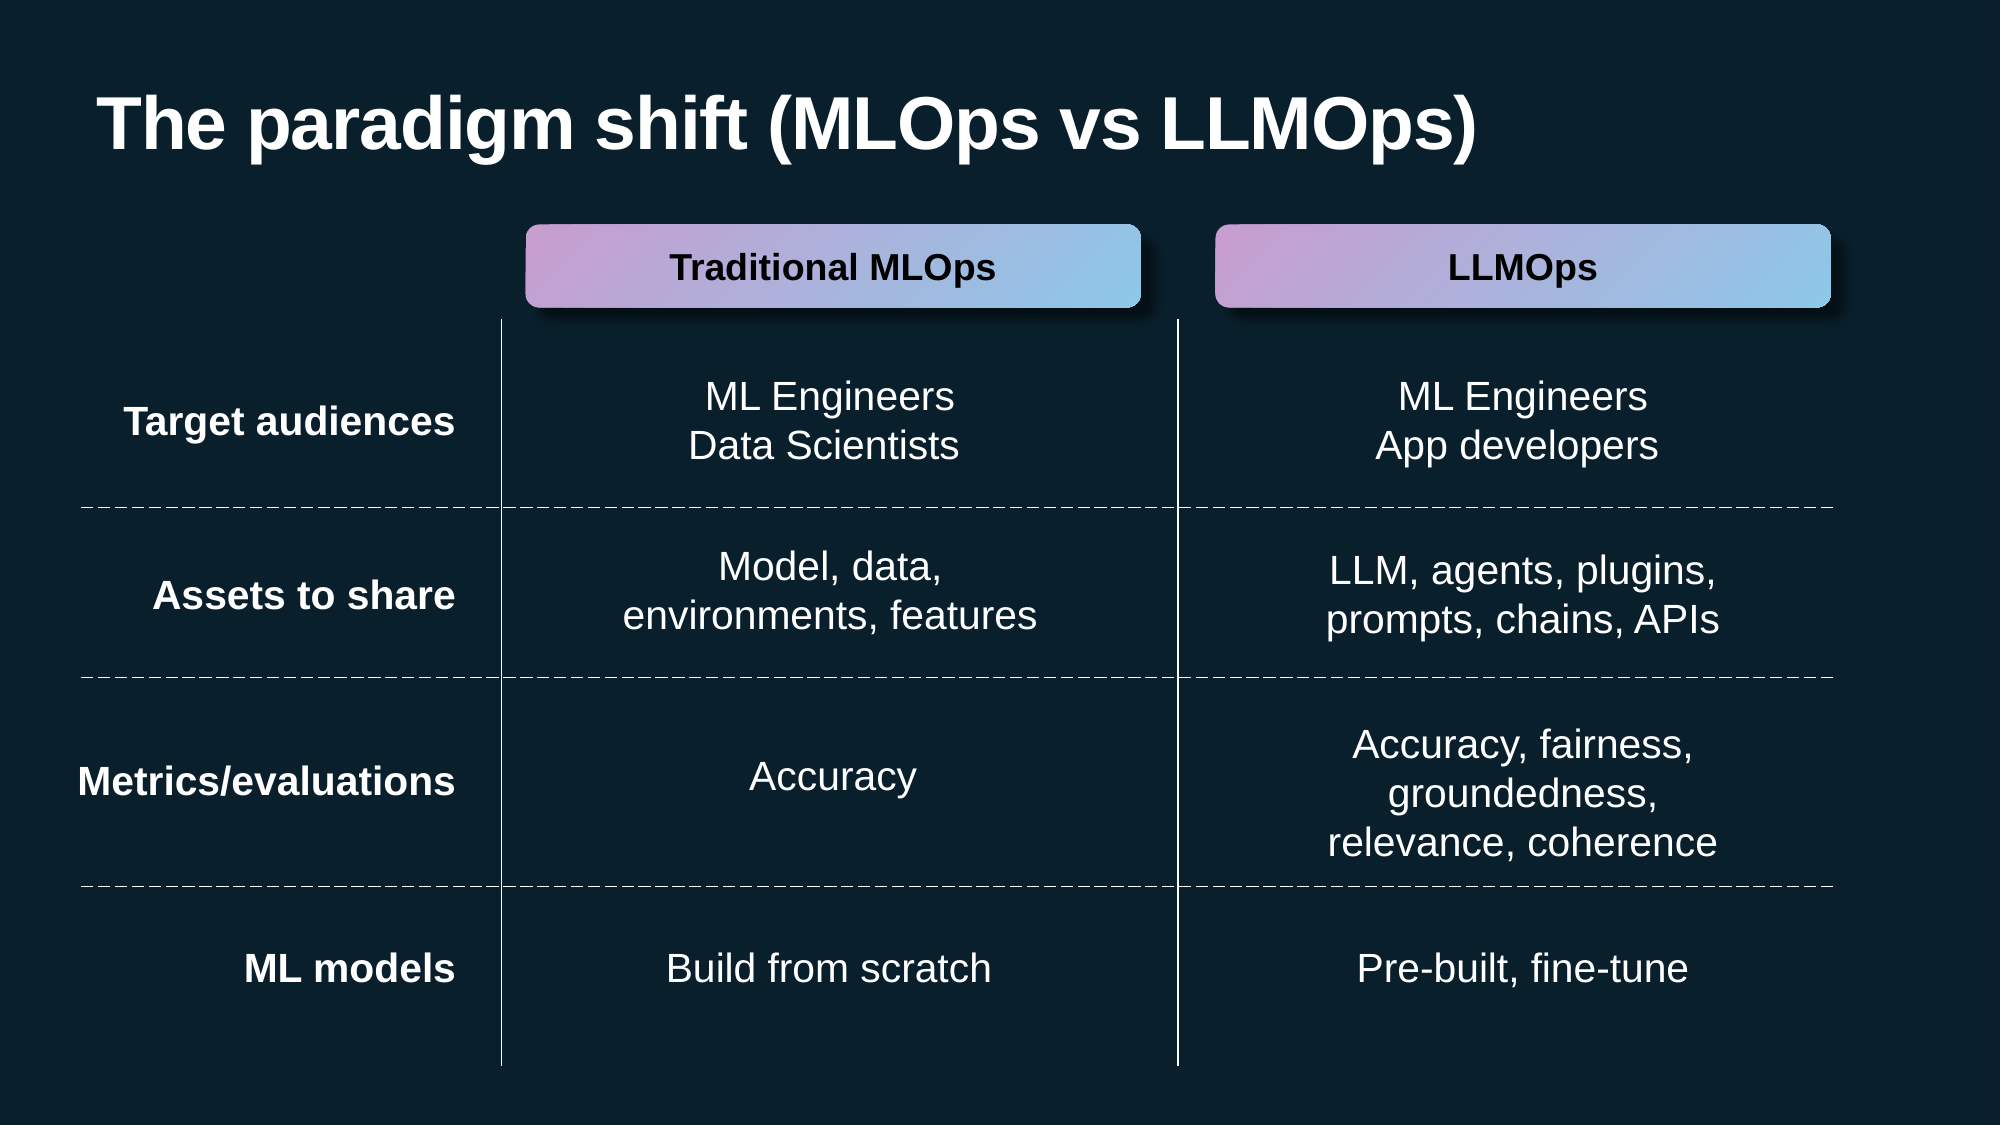

# The paradigm shift (MLOps vs LLMOps)
Traditional MLOps
LLMOps
ML Engineers
Data Scientists
ML Engineers
App developers
Target audiences
Model, data, environments, features
LLM, agents, plugins, prompts, chains, APIs
Assets to share
Accuracy, fairness, groundedness, relevance, coherence
Accuracy
Metrics/evaluations
Build from scratch
Pre-built, fine-tune
ML models